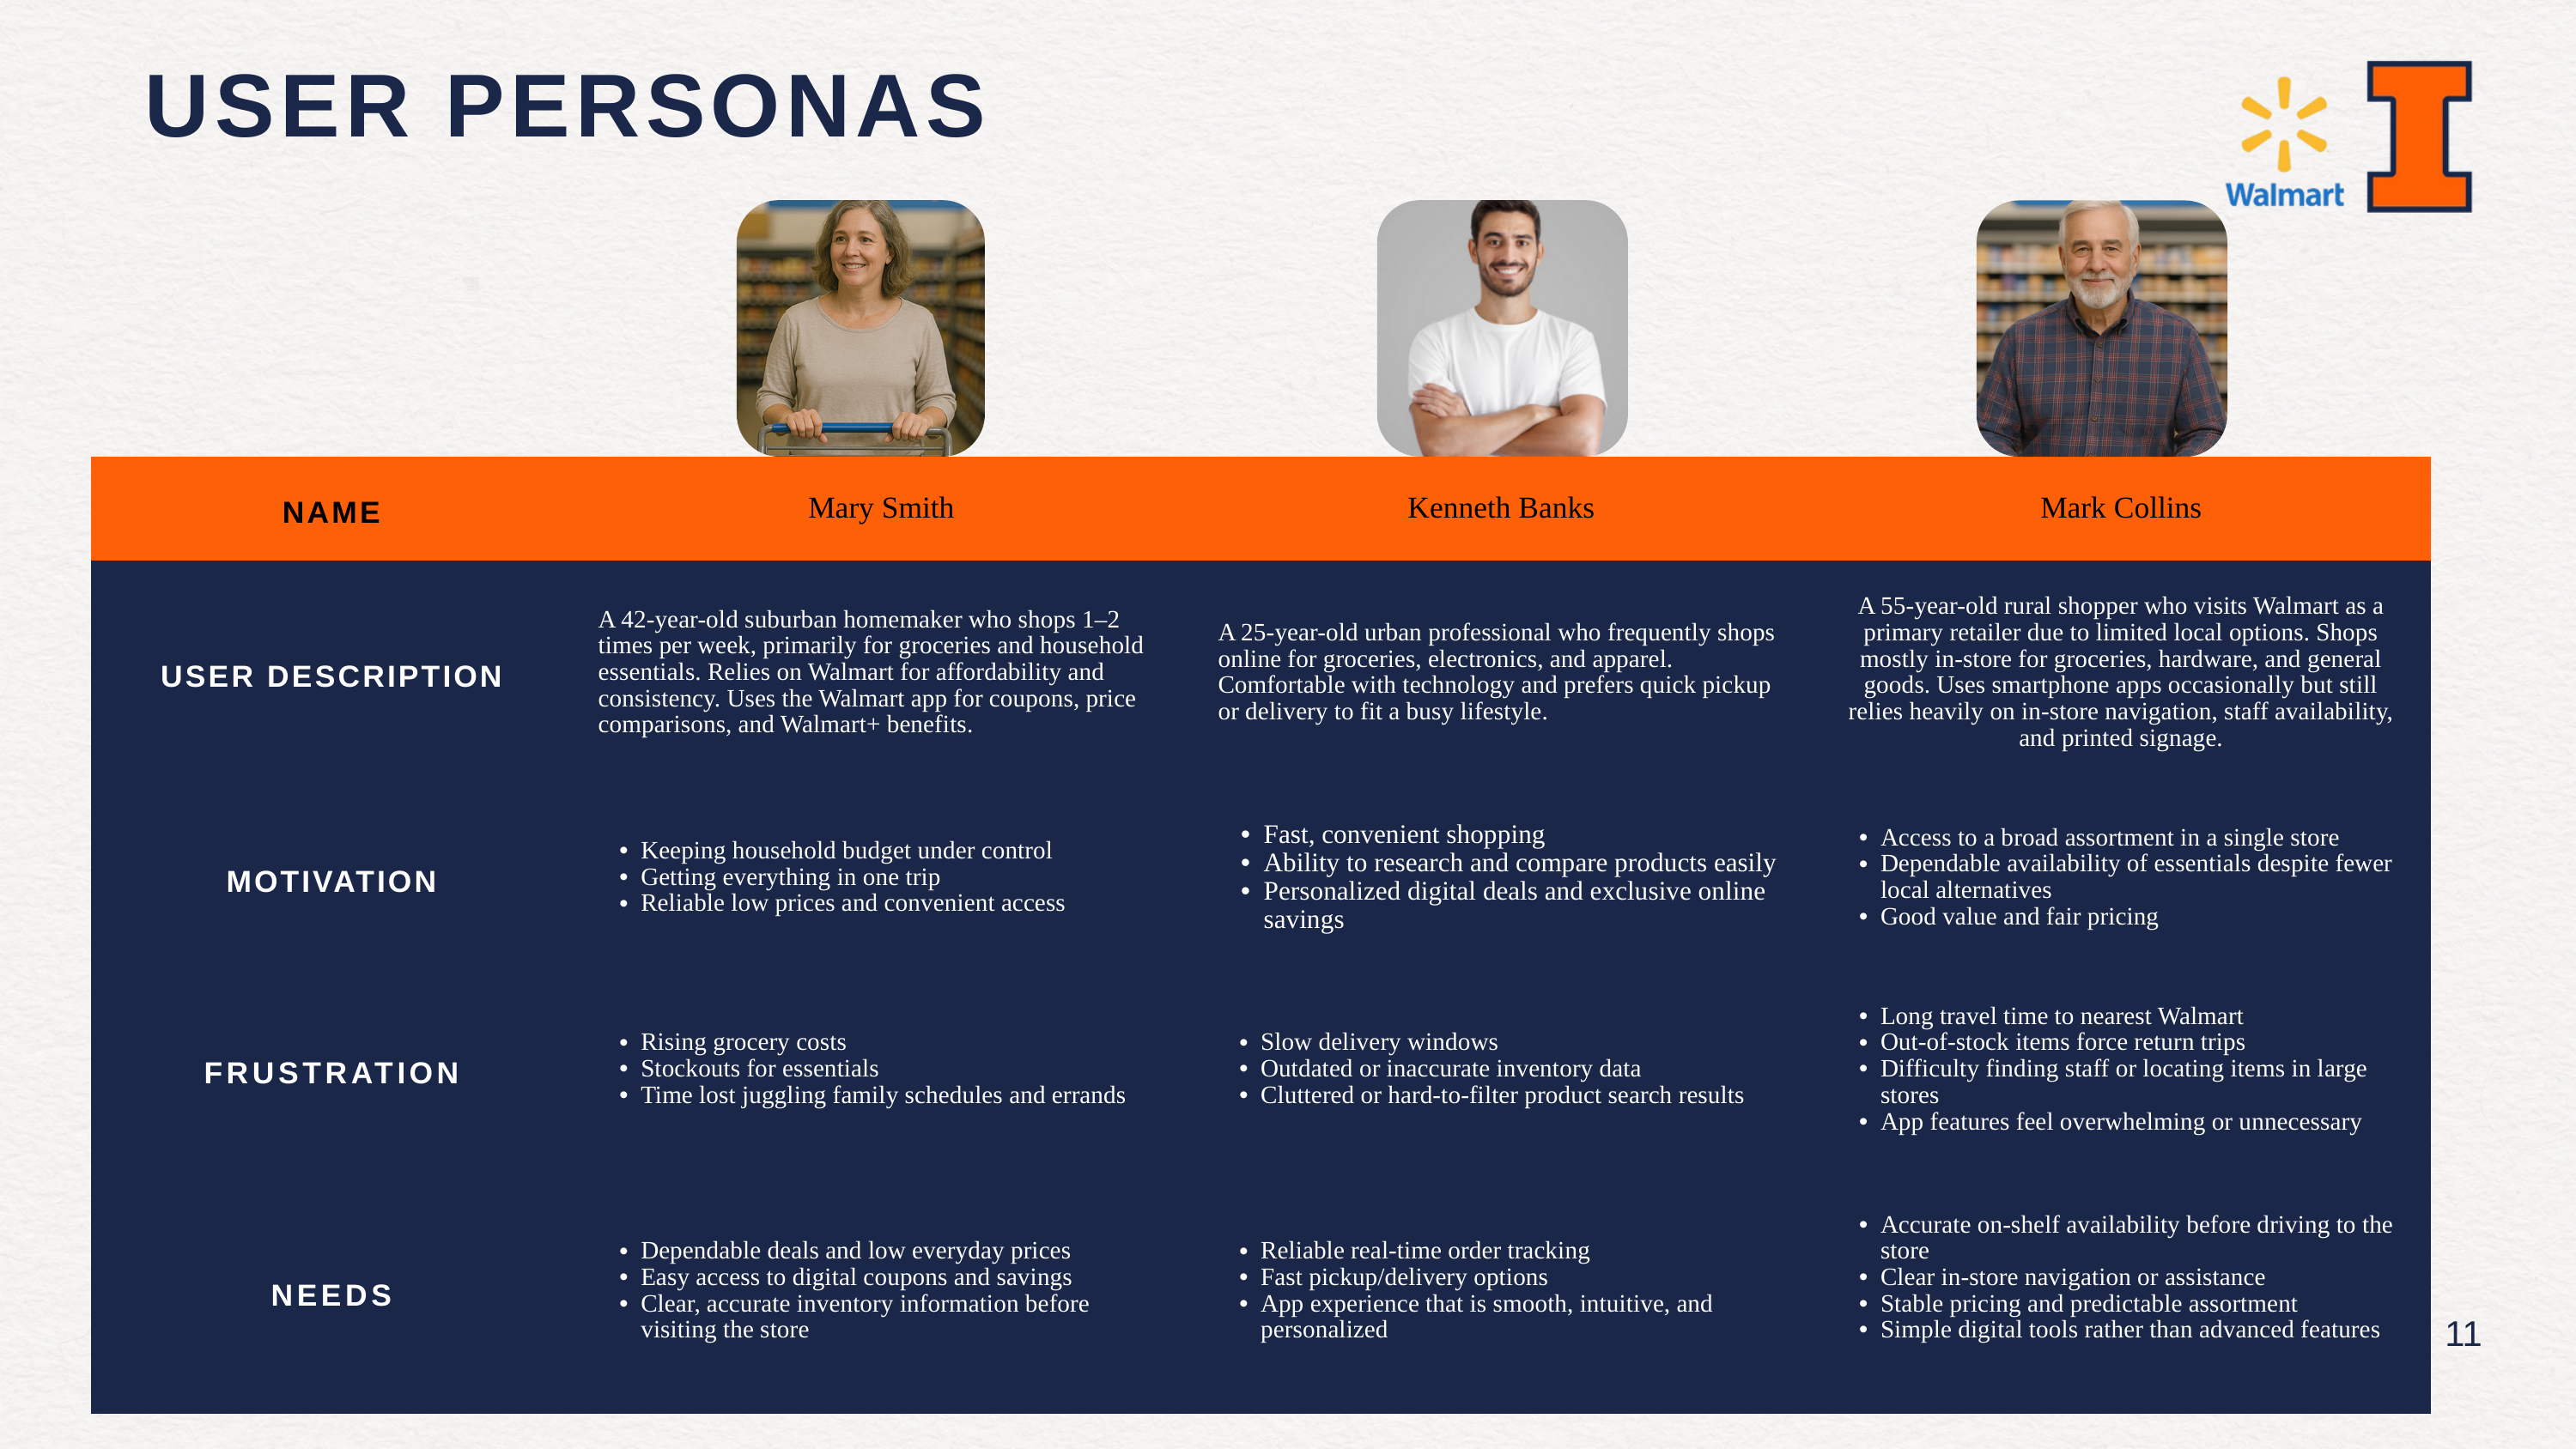

USER PERSONAS

| NAME | Mary Smith | Kenneth Banks | Mark Collins |
| --- | --- | --- | --- |
| USER DESCRIPTION | A 42-year-old suburban homemaker who shops 1–2 times per week, primarily for groceries and household essentials. Relies on Walmart for affordability and consistency. Uses the Walmart app for coupons, price comparisons, and Walmart+ benefits. | A 25-year-old urban professional who frequently shops online for groceries, electronics, and apparel. Comfortable with technology and prefers quick pickup or delivery to fit a busy lifestyle. | A 55-year-old rural shopper who visits Walmart as a primary retailer due to limited local options. Shops mostly in-store for groceries, hardware, and general goods. Uses smartphone apps occasionally but still relies heavily on in-store navigation, staff availability, and printed signage. |
| MOTIVATION | Keeping household budget under control Getting everything in one trip Reliable low prices and convenient access | Fast, convenient shopping Ability to research and compare products easily Personalized digital deals and exclusive online savings | Access to a broad assortment in a single store Dependable availability of essentials despite fewer local alternatives Good value and fair pricing |
| FRUSTRATION | Rising grocery costs Stockouts for essentials Time lost juggling family schedules and errands | Slow delivery windows Outdated or inaccurate inventory data Cluttered or hard-to-filter product search results | Long travel time to nearest Walmart Out-of-stock items force return trips Difficulty finding staff or locating items in large stores App features feel overwhelming or unnecessary |
| NEEDS | Dependable deals and low everyday prices Easy access to digital coupons and savings Clear, accurate inventory information before visiting the store | Reliable real-time order tracking Fast pickup/delivery options App experience that is smooth, intuitive, and personalized | Accurate on-shelf availability before driving to the store Clear in-store navigation or assistance Stable pricing and predictable assortment Simple digital tools rather than advanced features |
11